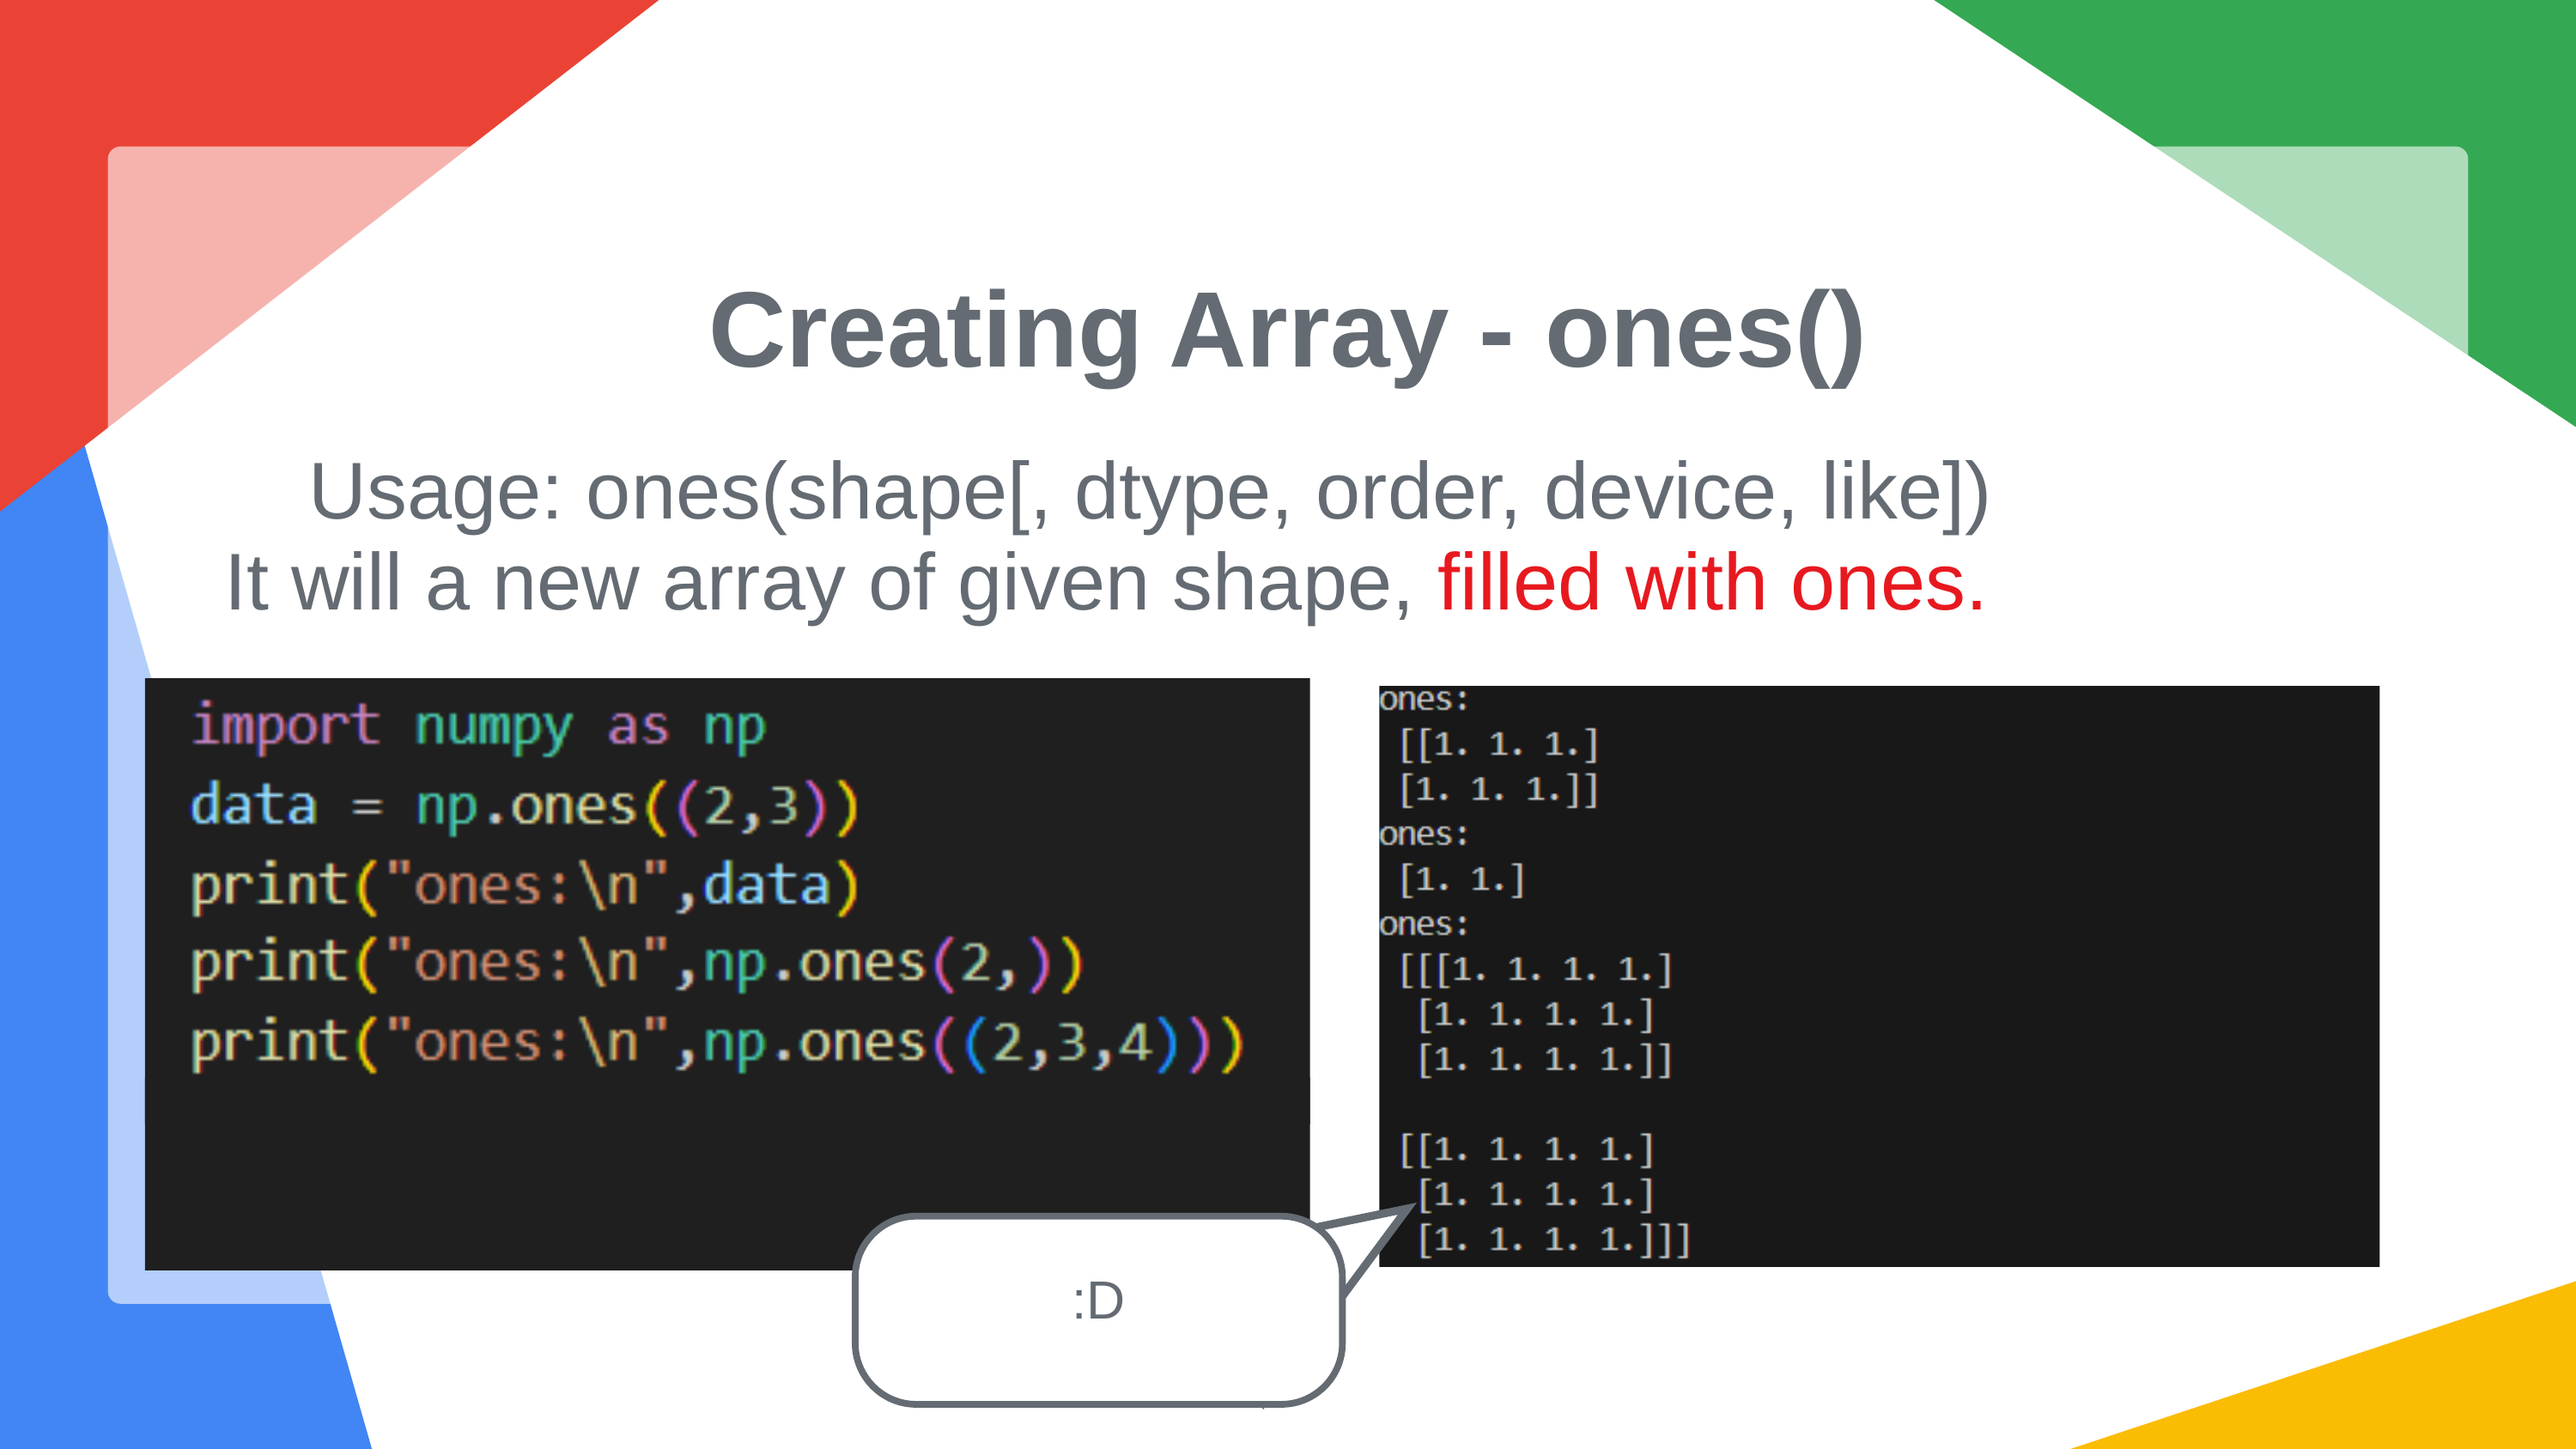

Creating Array - ones()
Usage: ones(shape[, dtype, order, device, like])
It will a new array of given shape, filled with ones.

:D